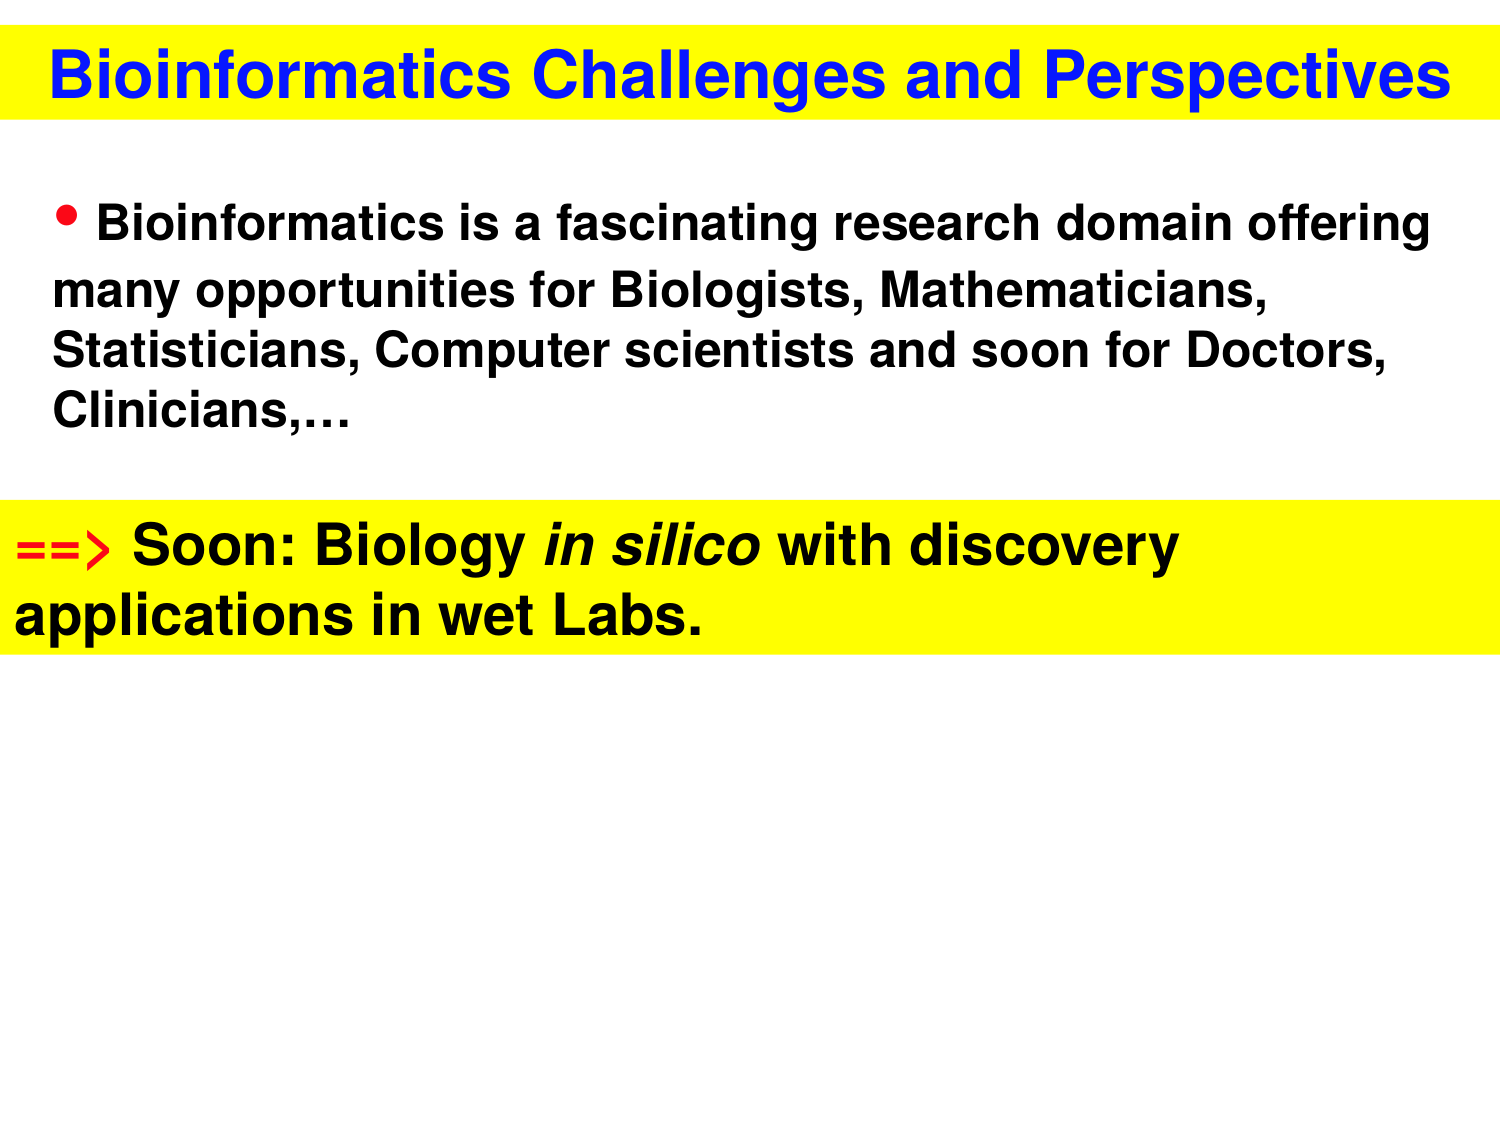

Bioinformatics Challenges and Perspectives
• Bioinformatics is a fascinating research domain offering many opportunities for Biologists, Mathematicians, Statisticians, Computer scientists and soon for Doctors, Clinicians,…
==> Soon: Biology in silico with discovery applications in wet Labs.